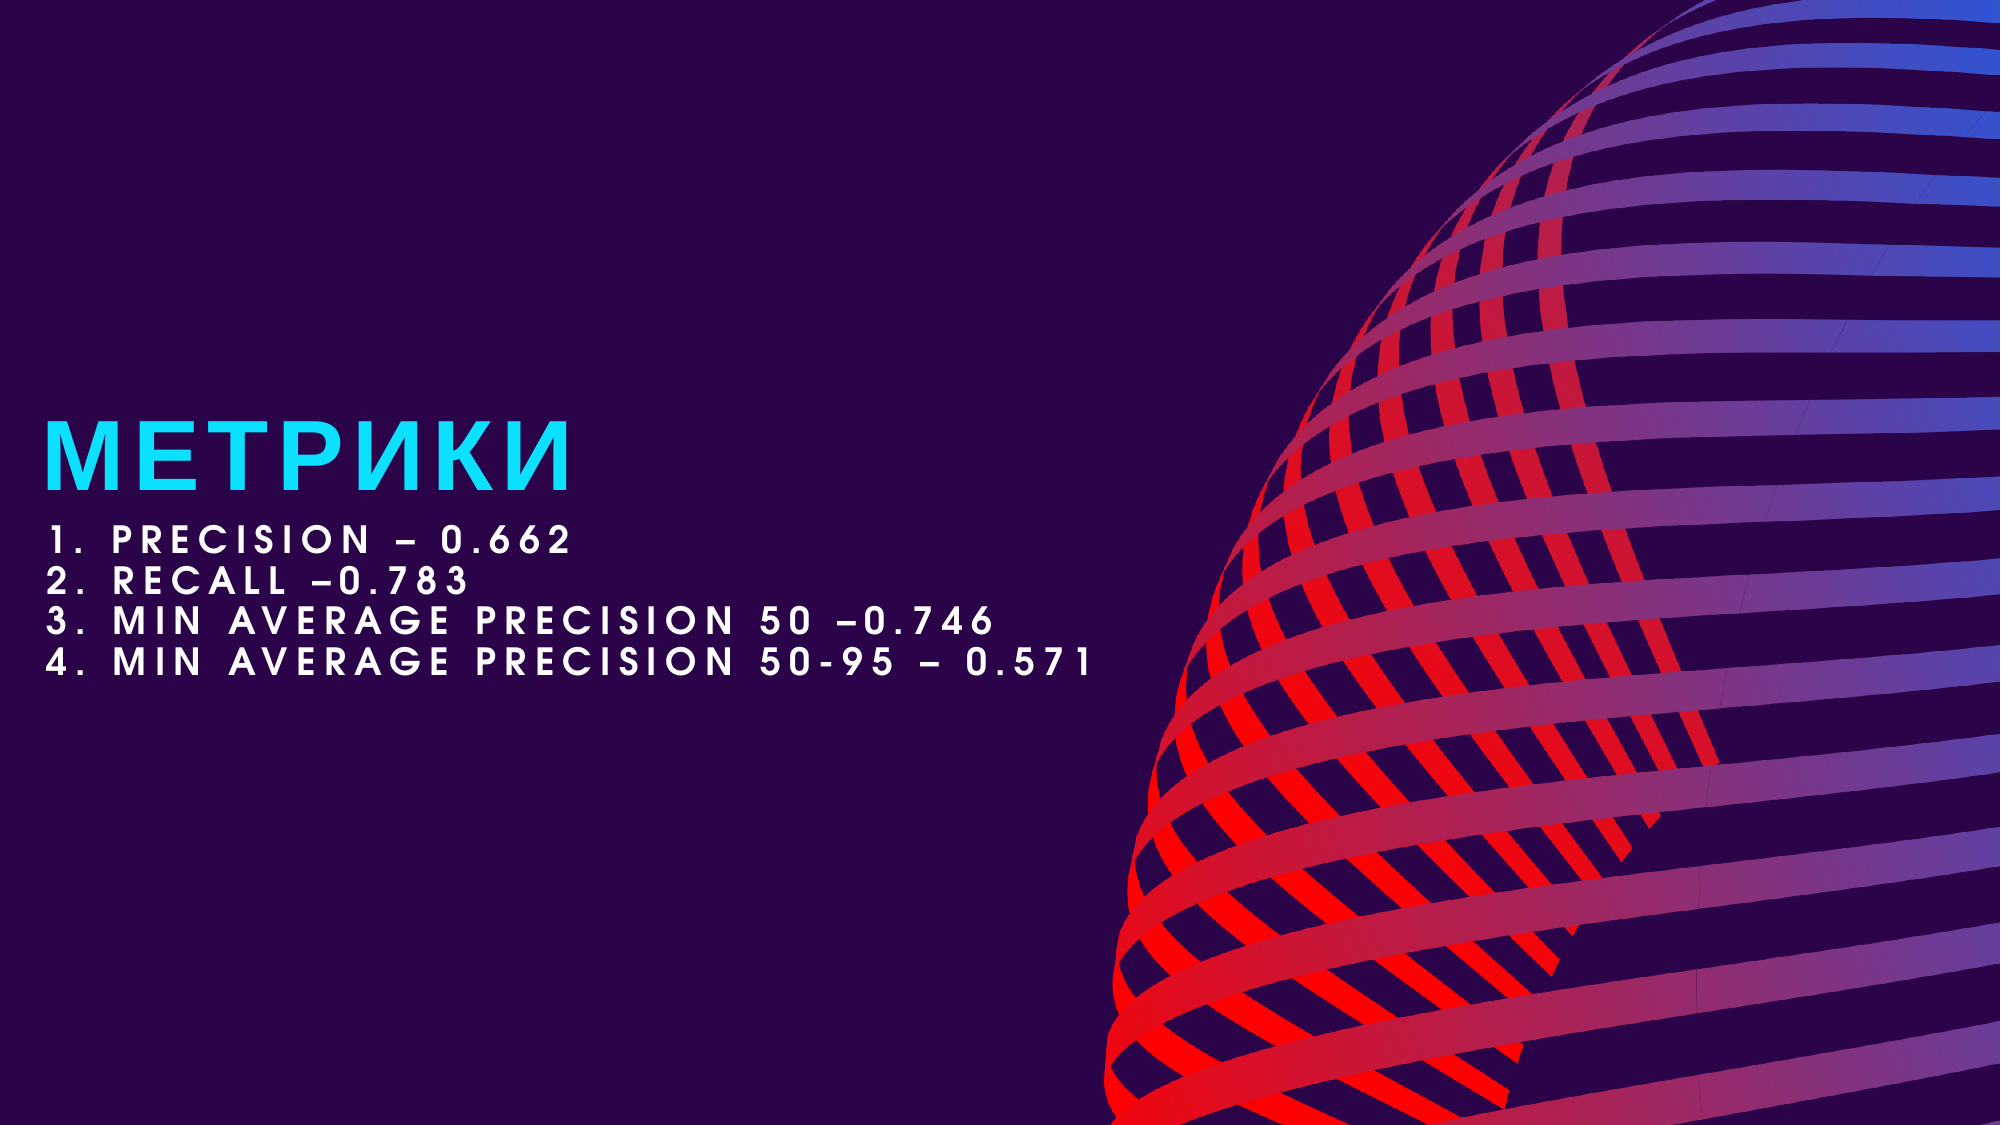

# Метрики
1. Precision – 0.662
2. Recall –0.783
3. min average precision 50 –0.746
4. min average precision 50-95 – 0.571